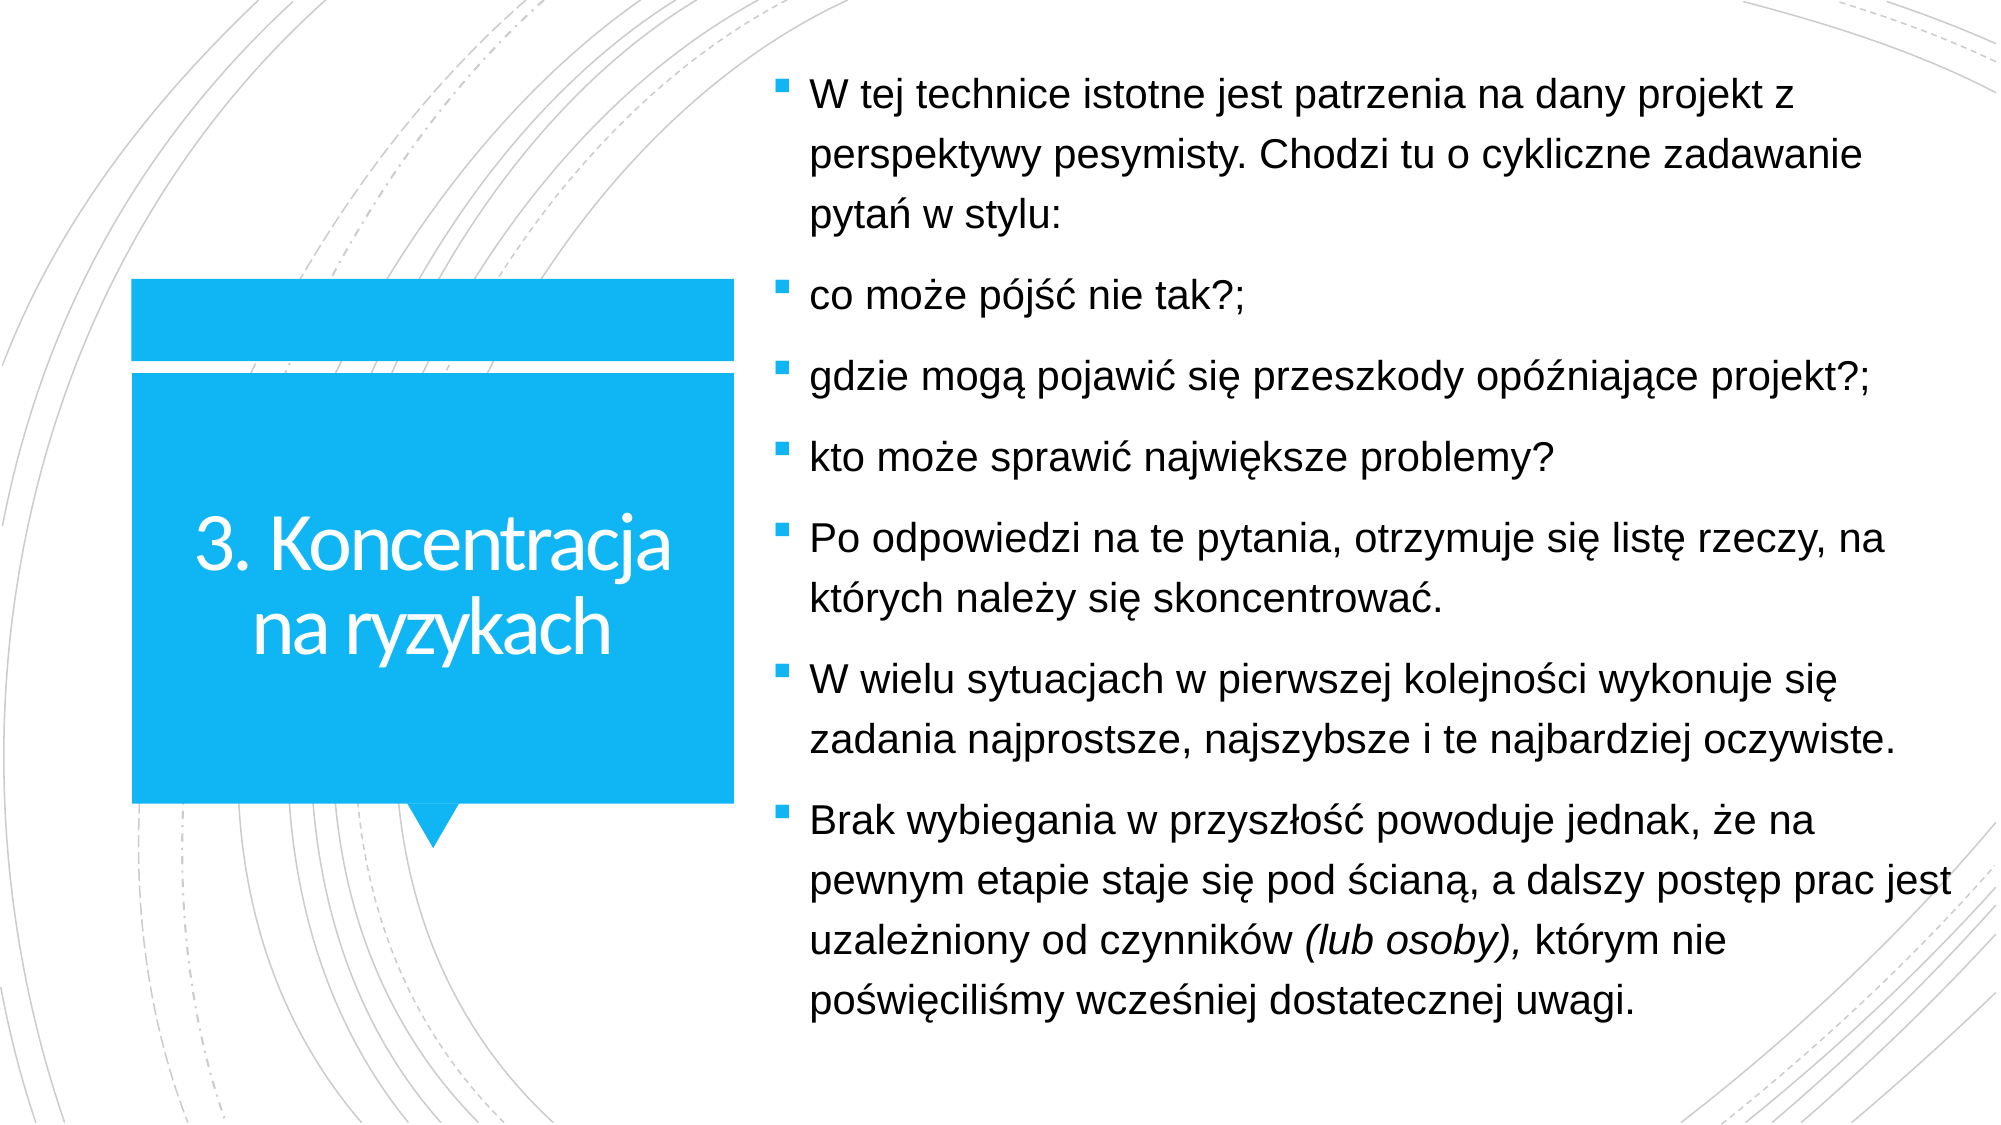

W tej technice istotne jest patrzenia na dany projekt z perspektywy pesymisty. Chodzi tu o cykliczne zadawanie pytań w stylu:
co może pójść nie tak?;
gdzie mogą pojawić się przeszkody opóźniające projekt?;
kto może sprawić największe problemy?
Po odpowiedzi na te pytania, otrzymuje się listę rzeczy, na których należy się skoncentrować.
W wielu sytuacjach w pierwszej kolejności wykonuje się zadania najprostsze, najszybsze i te najbardziej oczywiste.
Brak wybiegania w przyszłość powoduje jednak, że na pewnym etapie staje się pod ścianą, a dalszy postęp prac jest uzależniony od czynników (lub osoby), którym nie poświęciliśmy wcześniej dostatecznej uwagi.

# 3. Koncentracja na ryzykach